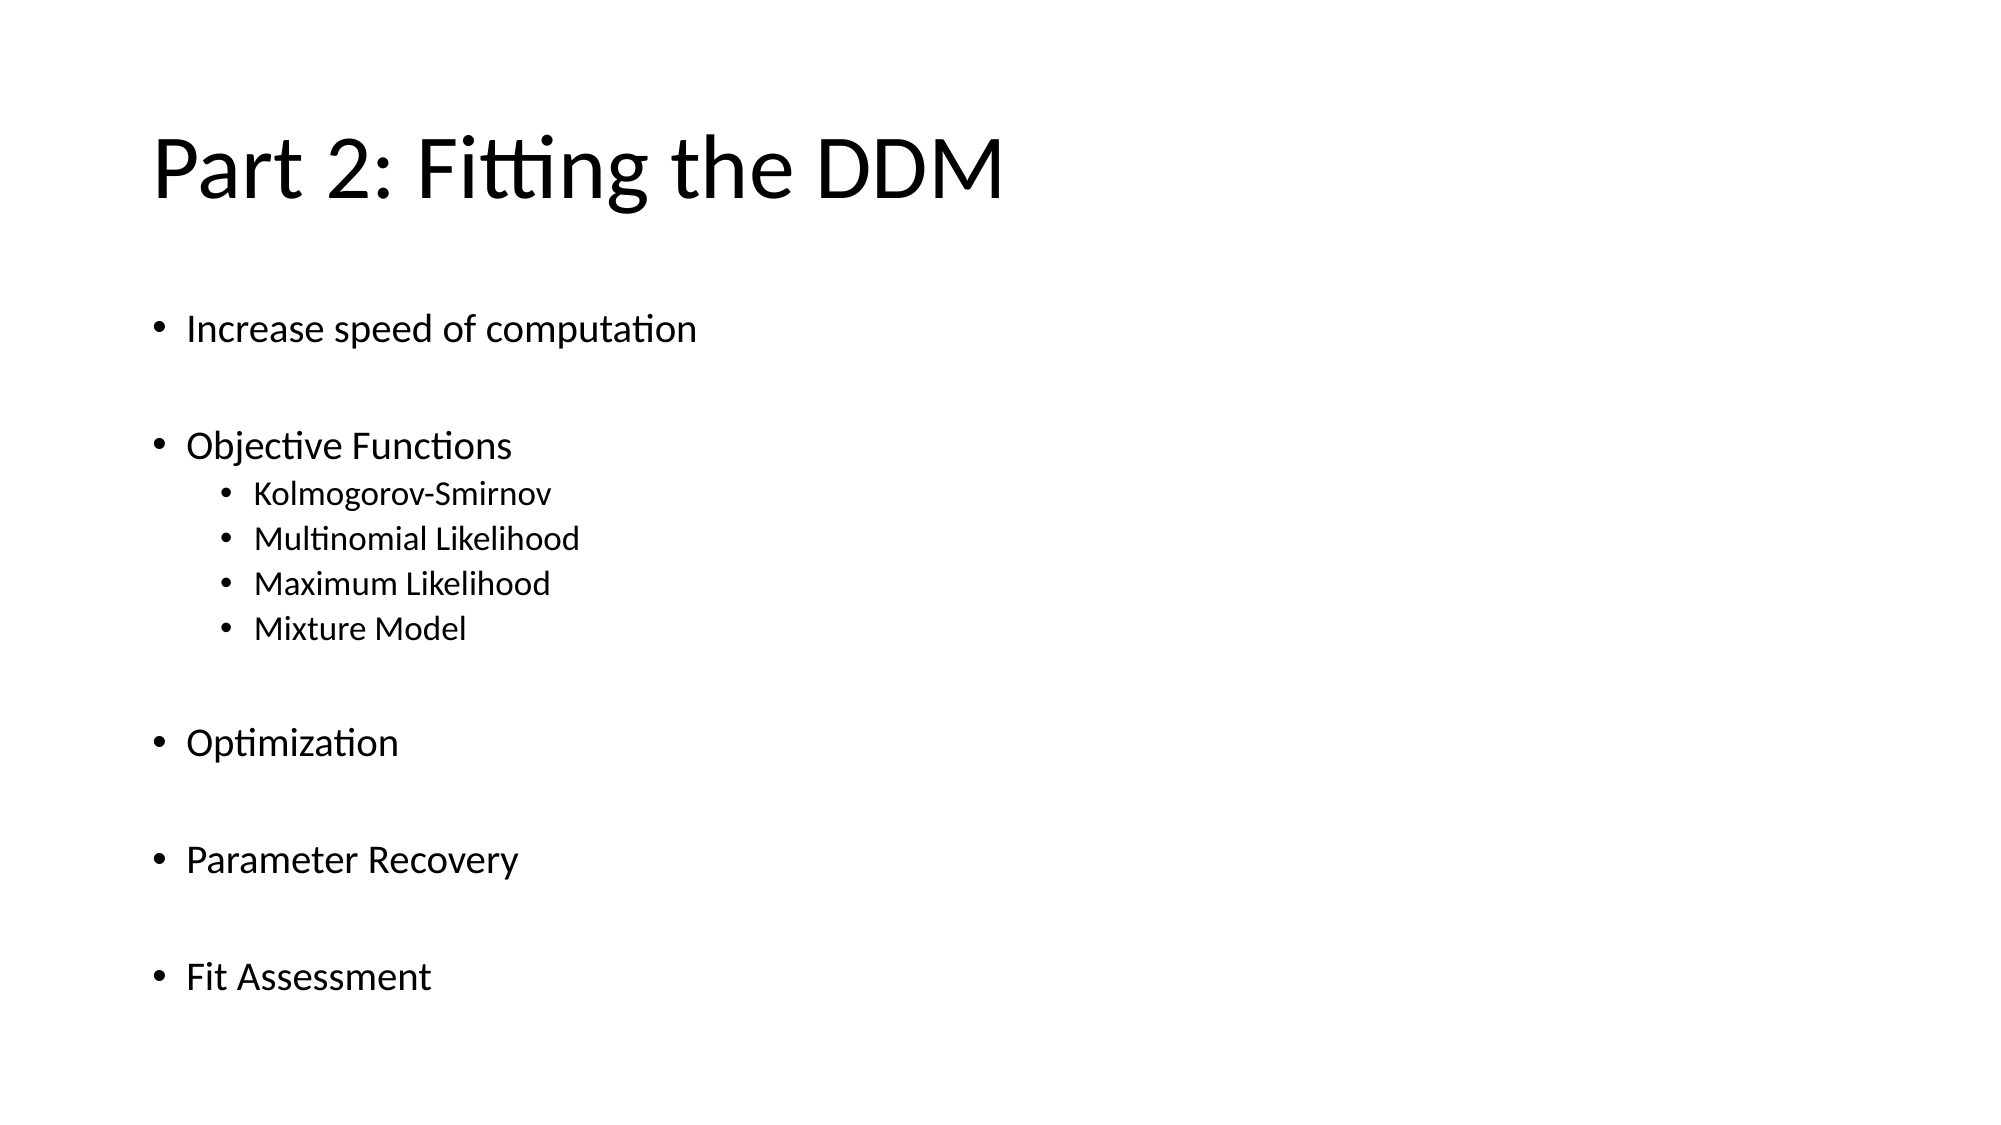

# Part 2: Fitting the DDM
Increase speed of computation

Objective Functions
Kolmogorov-Smirnov
Multinomial Likelihood
Maximum Likelihood
Mixture Model

Optimization

Parameter Recovery

Fit Assessment